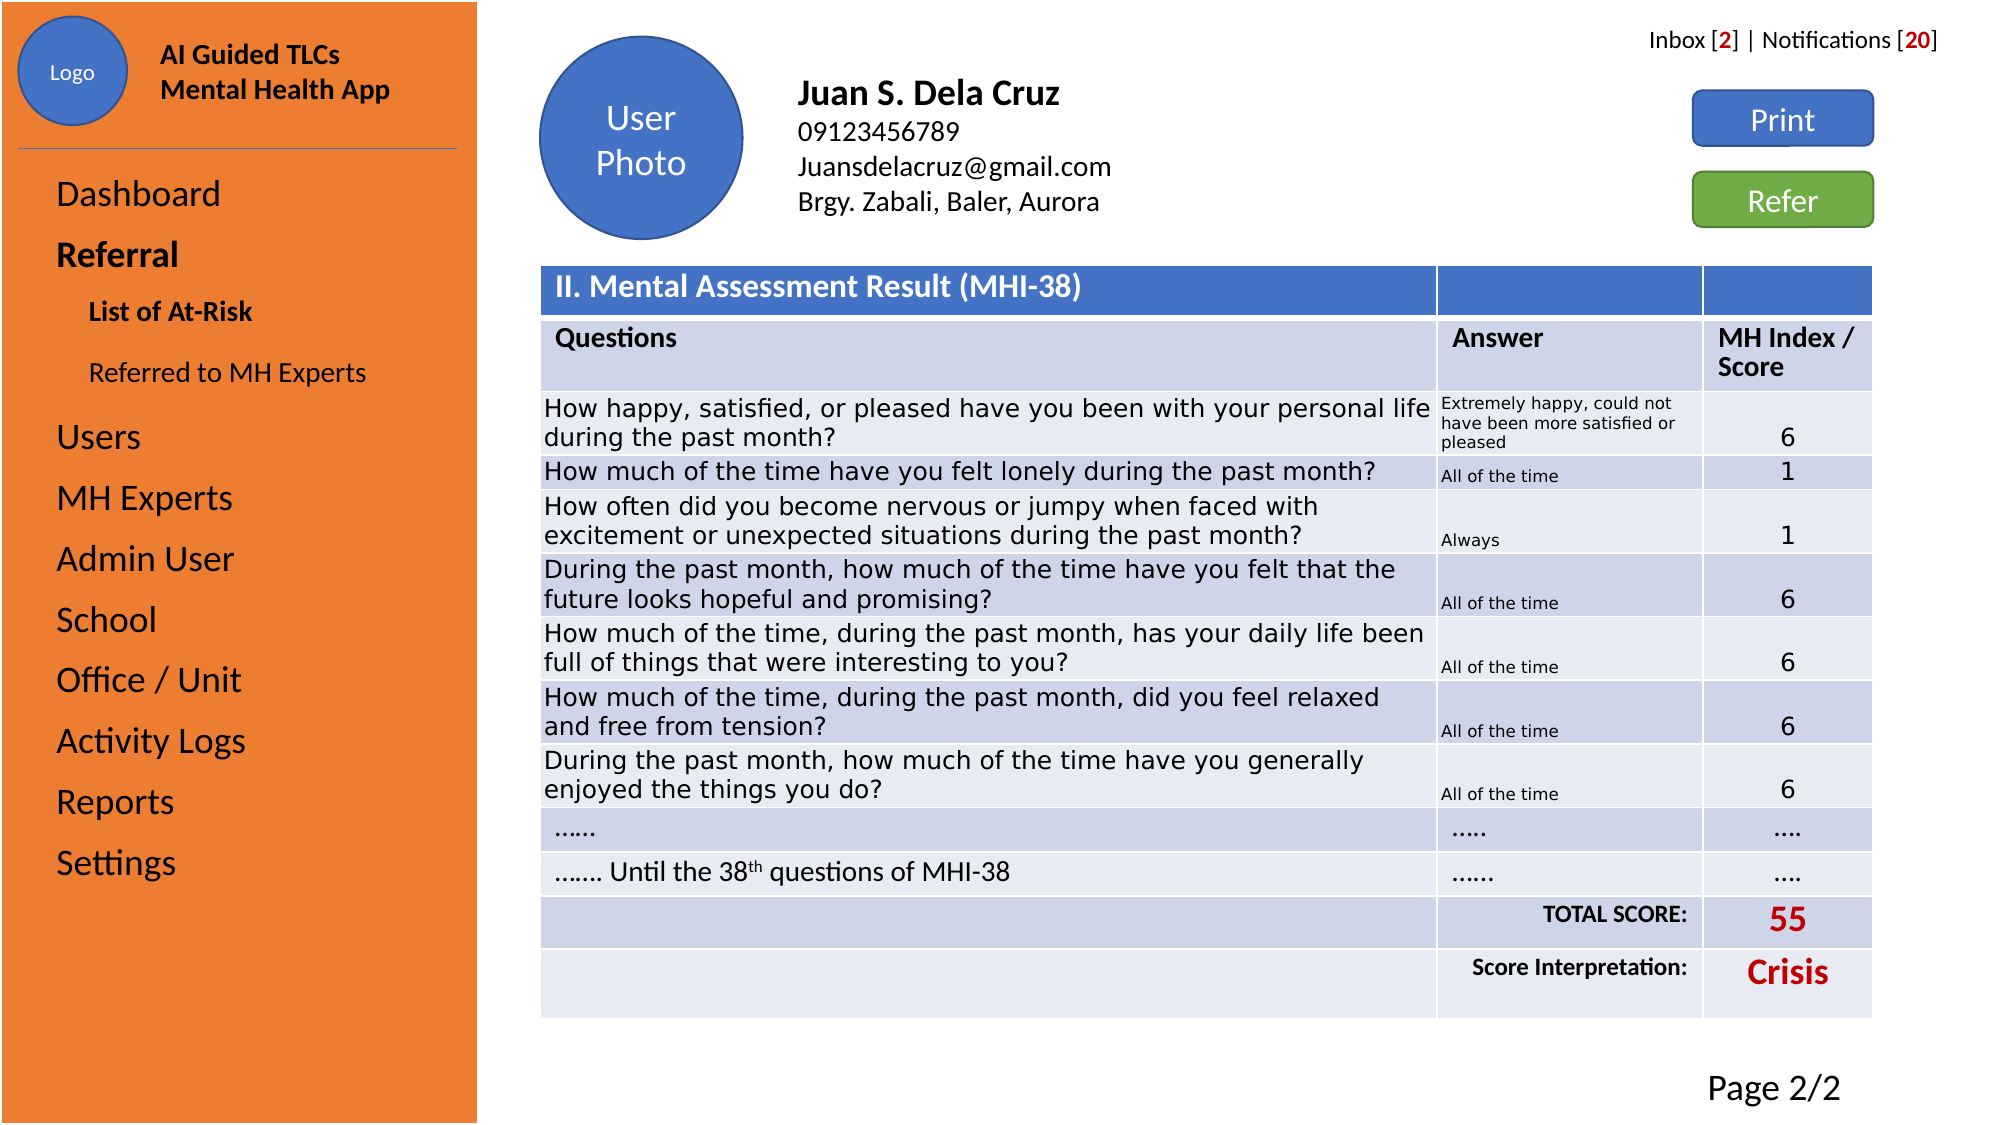

Logo
AI Guided TLCs Mental Health App
Inbox [2] | Notifications [20]
User Photo
Juan S. Dela Cruz
09123456789
Juansdelacruz@gmail.com
Brgy. Zabali, Baler, Aurora
Print
| Dashboard |
| --- |
| Referral |
| List of At-Risk |
| Referred to MH Experts |
| Users |
| MH Experts |
| Admin User |
| School |
| Office / Unit |
| Activity Logs |
| Reports |
| Settings |
Refer
| II. Mental Assessment Result (MHI-38) |  |  |
| --- | --- | --- |
| Questions | Answer | MH Index / Score |
| How happy, satisfied, or pleased have you been with your personal life during the past month? | Extremely happy, could not have been more satisfied or pleased | 6 |
| How much of the time have you felt lonely during the past month? | All of the time | 1 |
| How often did you become nervous or jumpy when faced with excitement or unexpected situations during the past month? | Always | 1 |
| During the past month, how much of the time have you felt that the future looks hopeful and promising? | All of the time | 6 |
| How much of the time, during the past month, has your daily life been full of things that were interesting to you? | All of the time | 6 |
| How much of the time, during the past month, did you feel relaxed and free from tension? | All of the time | 6 |
| During the past month, how much of the time have you generally enjoyed the things you do? | All of the time | 6 |
| …… | ….. | …. |
| ……. Until the 38th questions of MHI-38 | …... | …. |
|  | TOTAL SCORE: | 55 |
|  | Score Interpretation: | Crisis |
Page 2/2